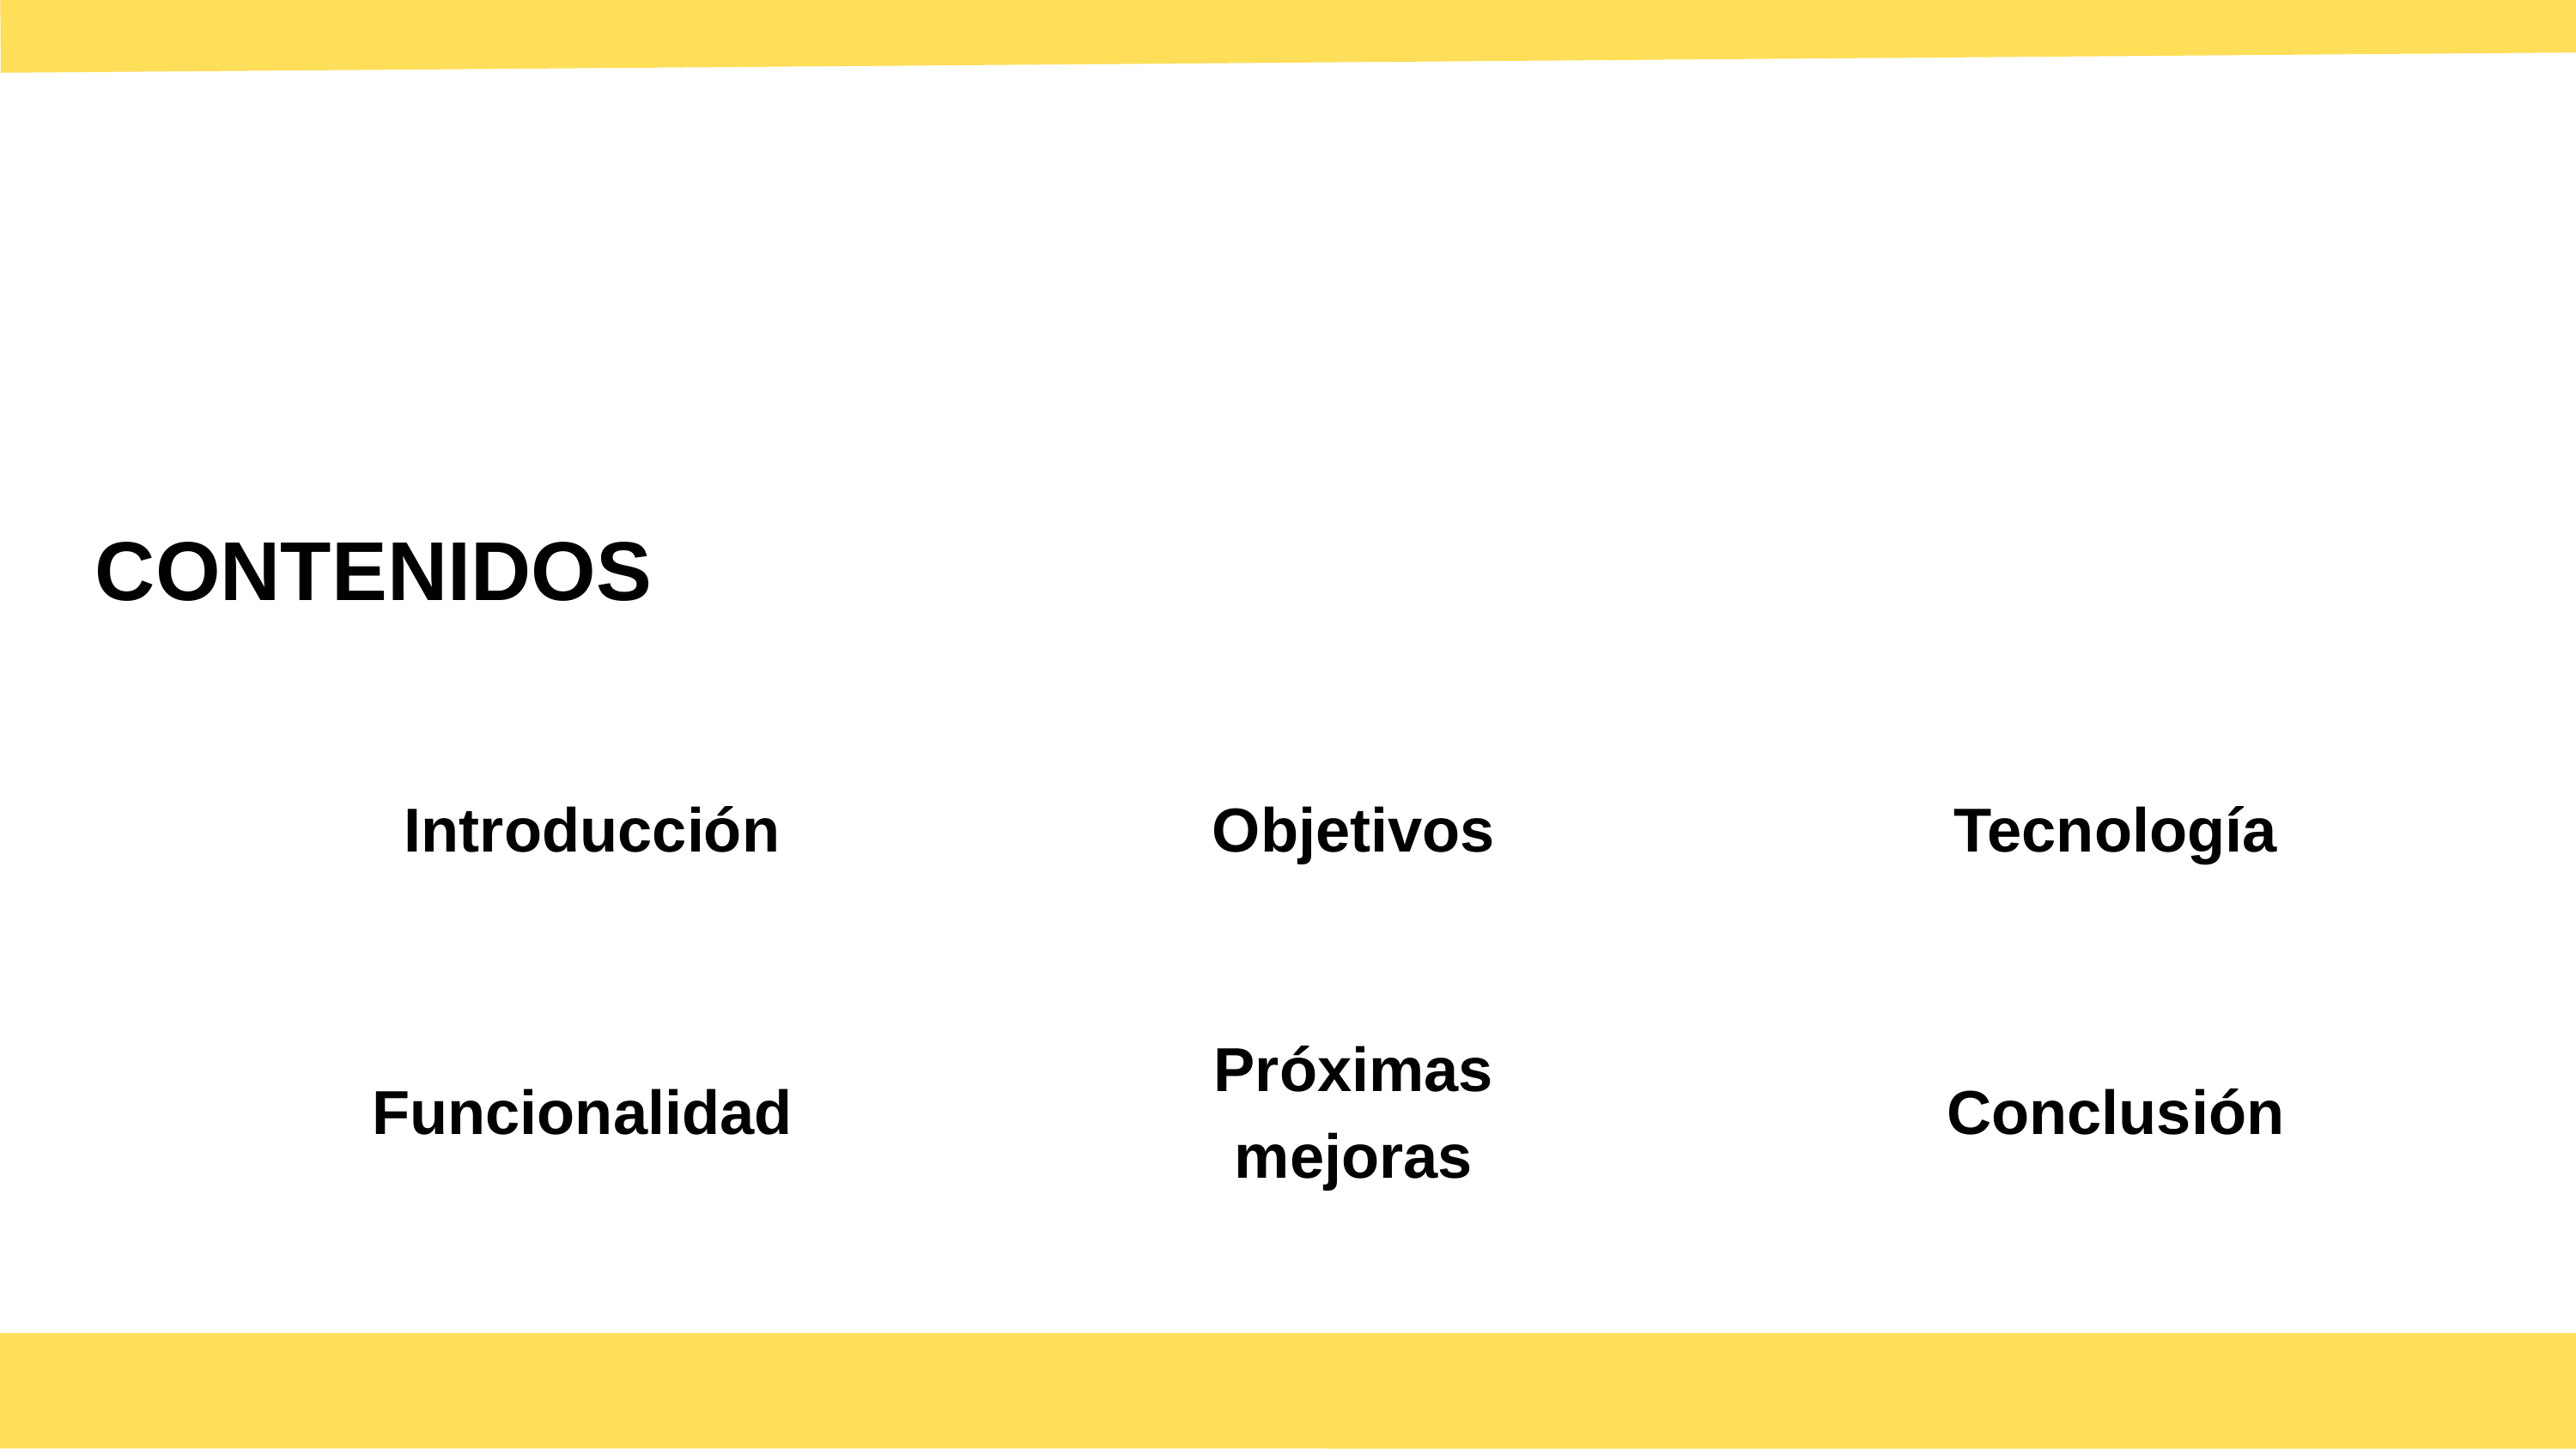

CONTENIDOS
1
2
3
Introducción
Objetivos
Tecnología
Próximas mejoras
4
5
6
Funcionalidad
Conclusión